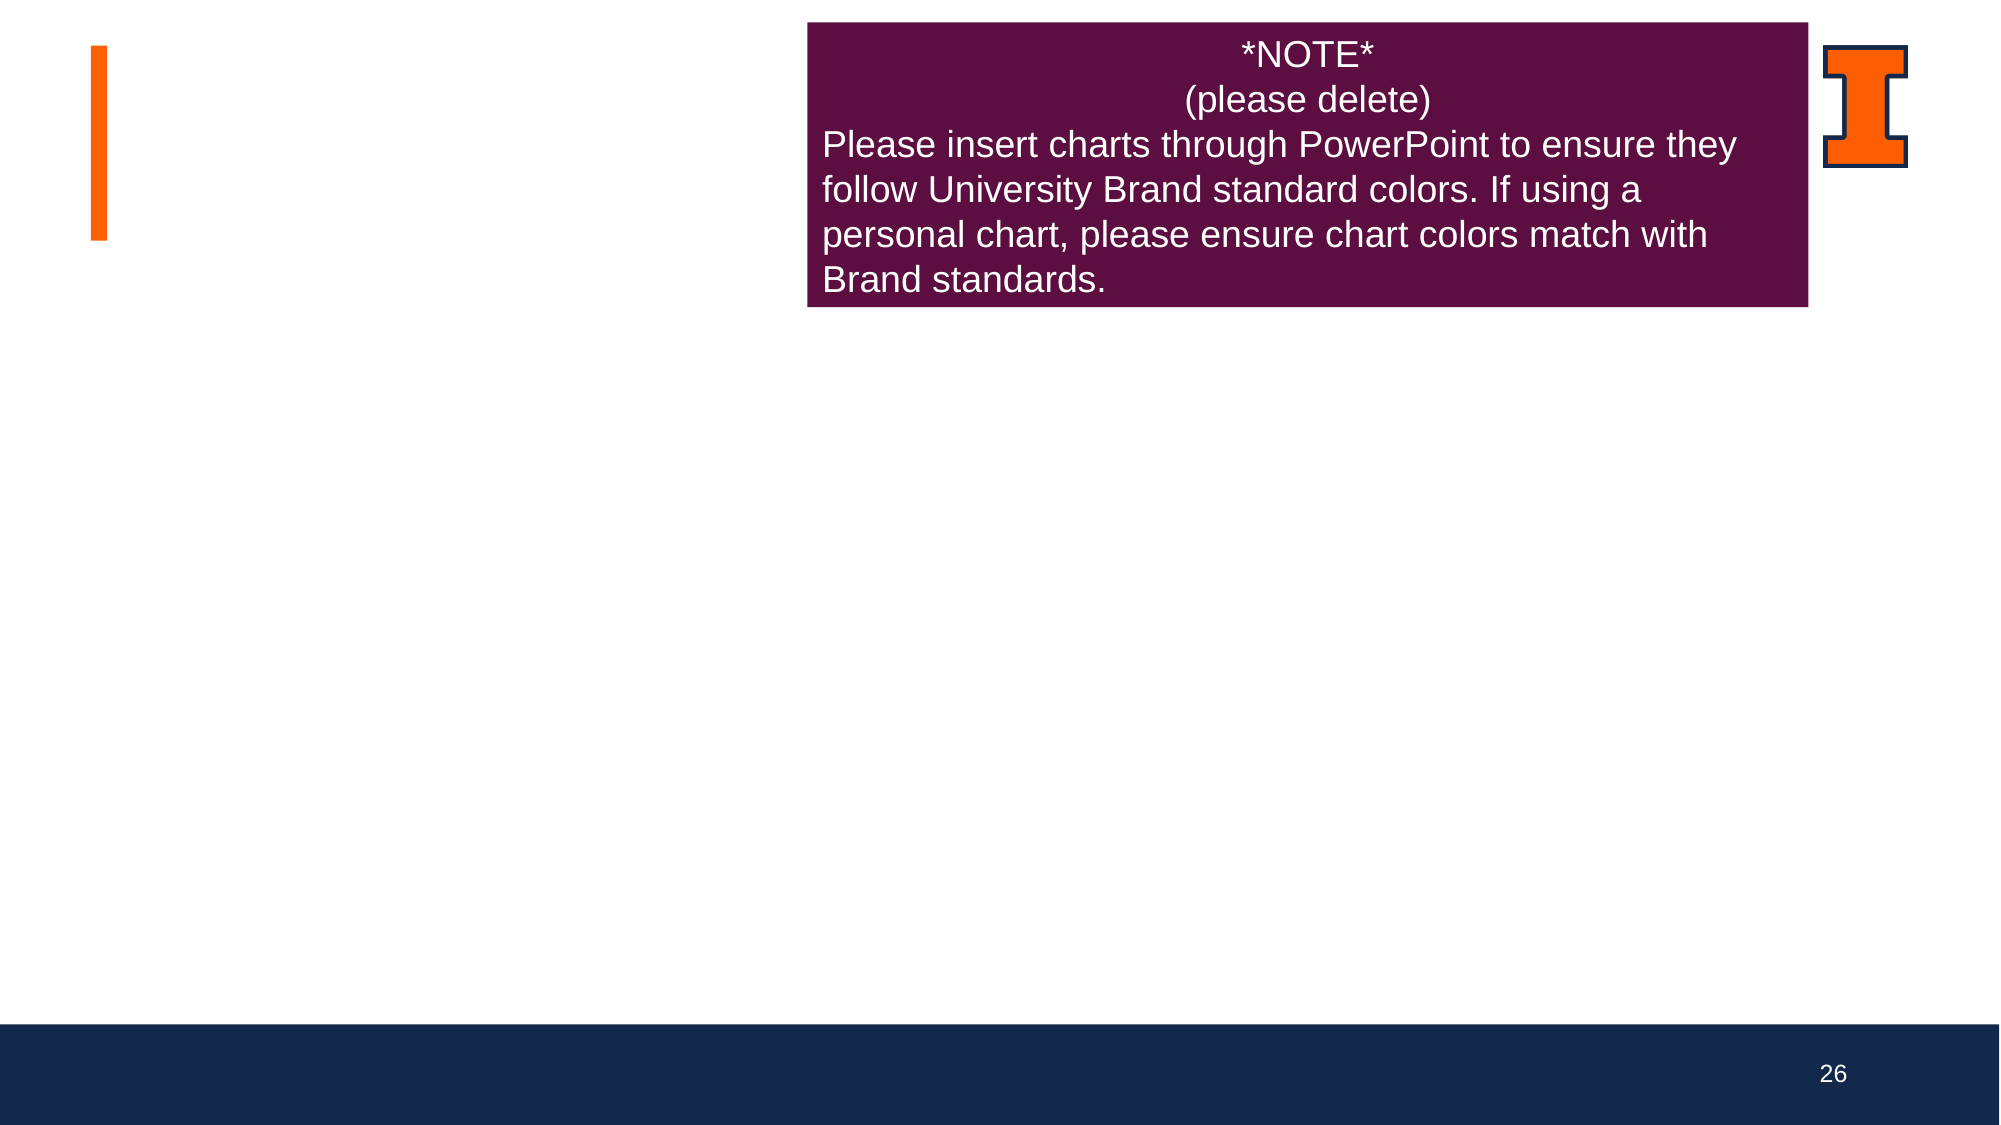

*NOTE*
(please delete)
Please insert charts through PowerPoint to ensure they follow University Brand standard colors. If using a personal chart, please ensure chart colors match with Brand standards.
#

26